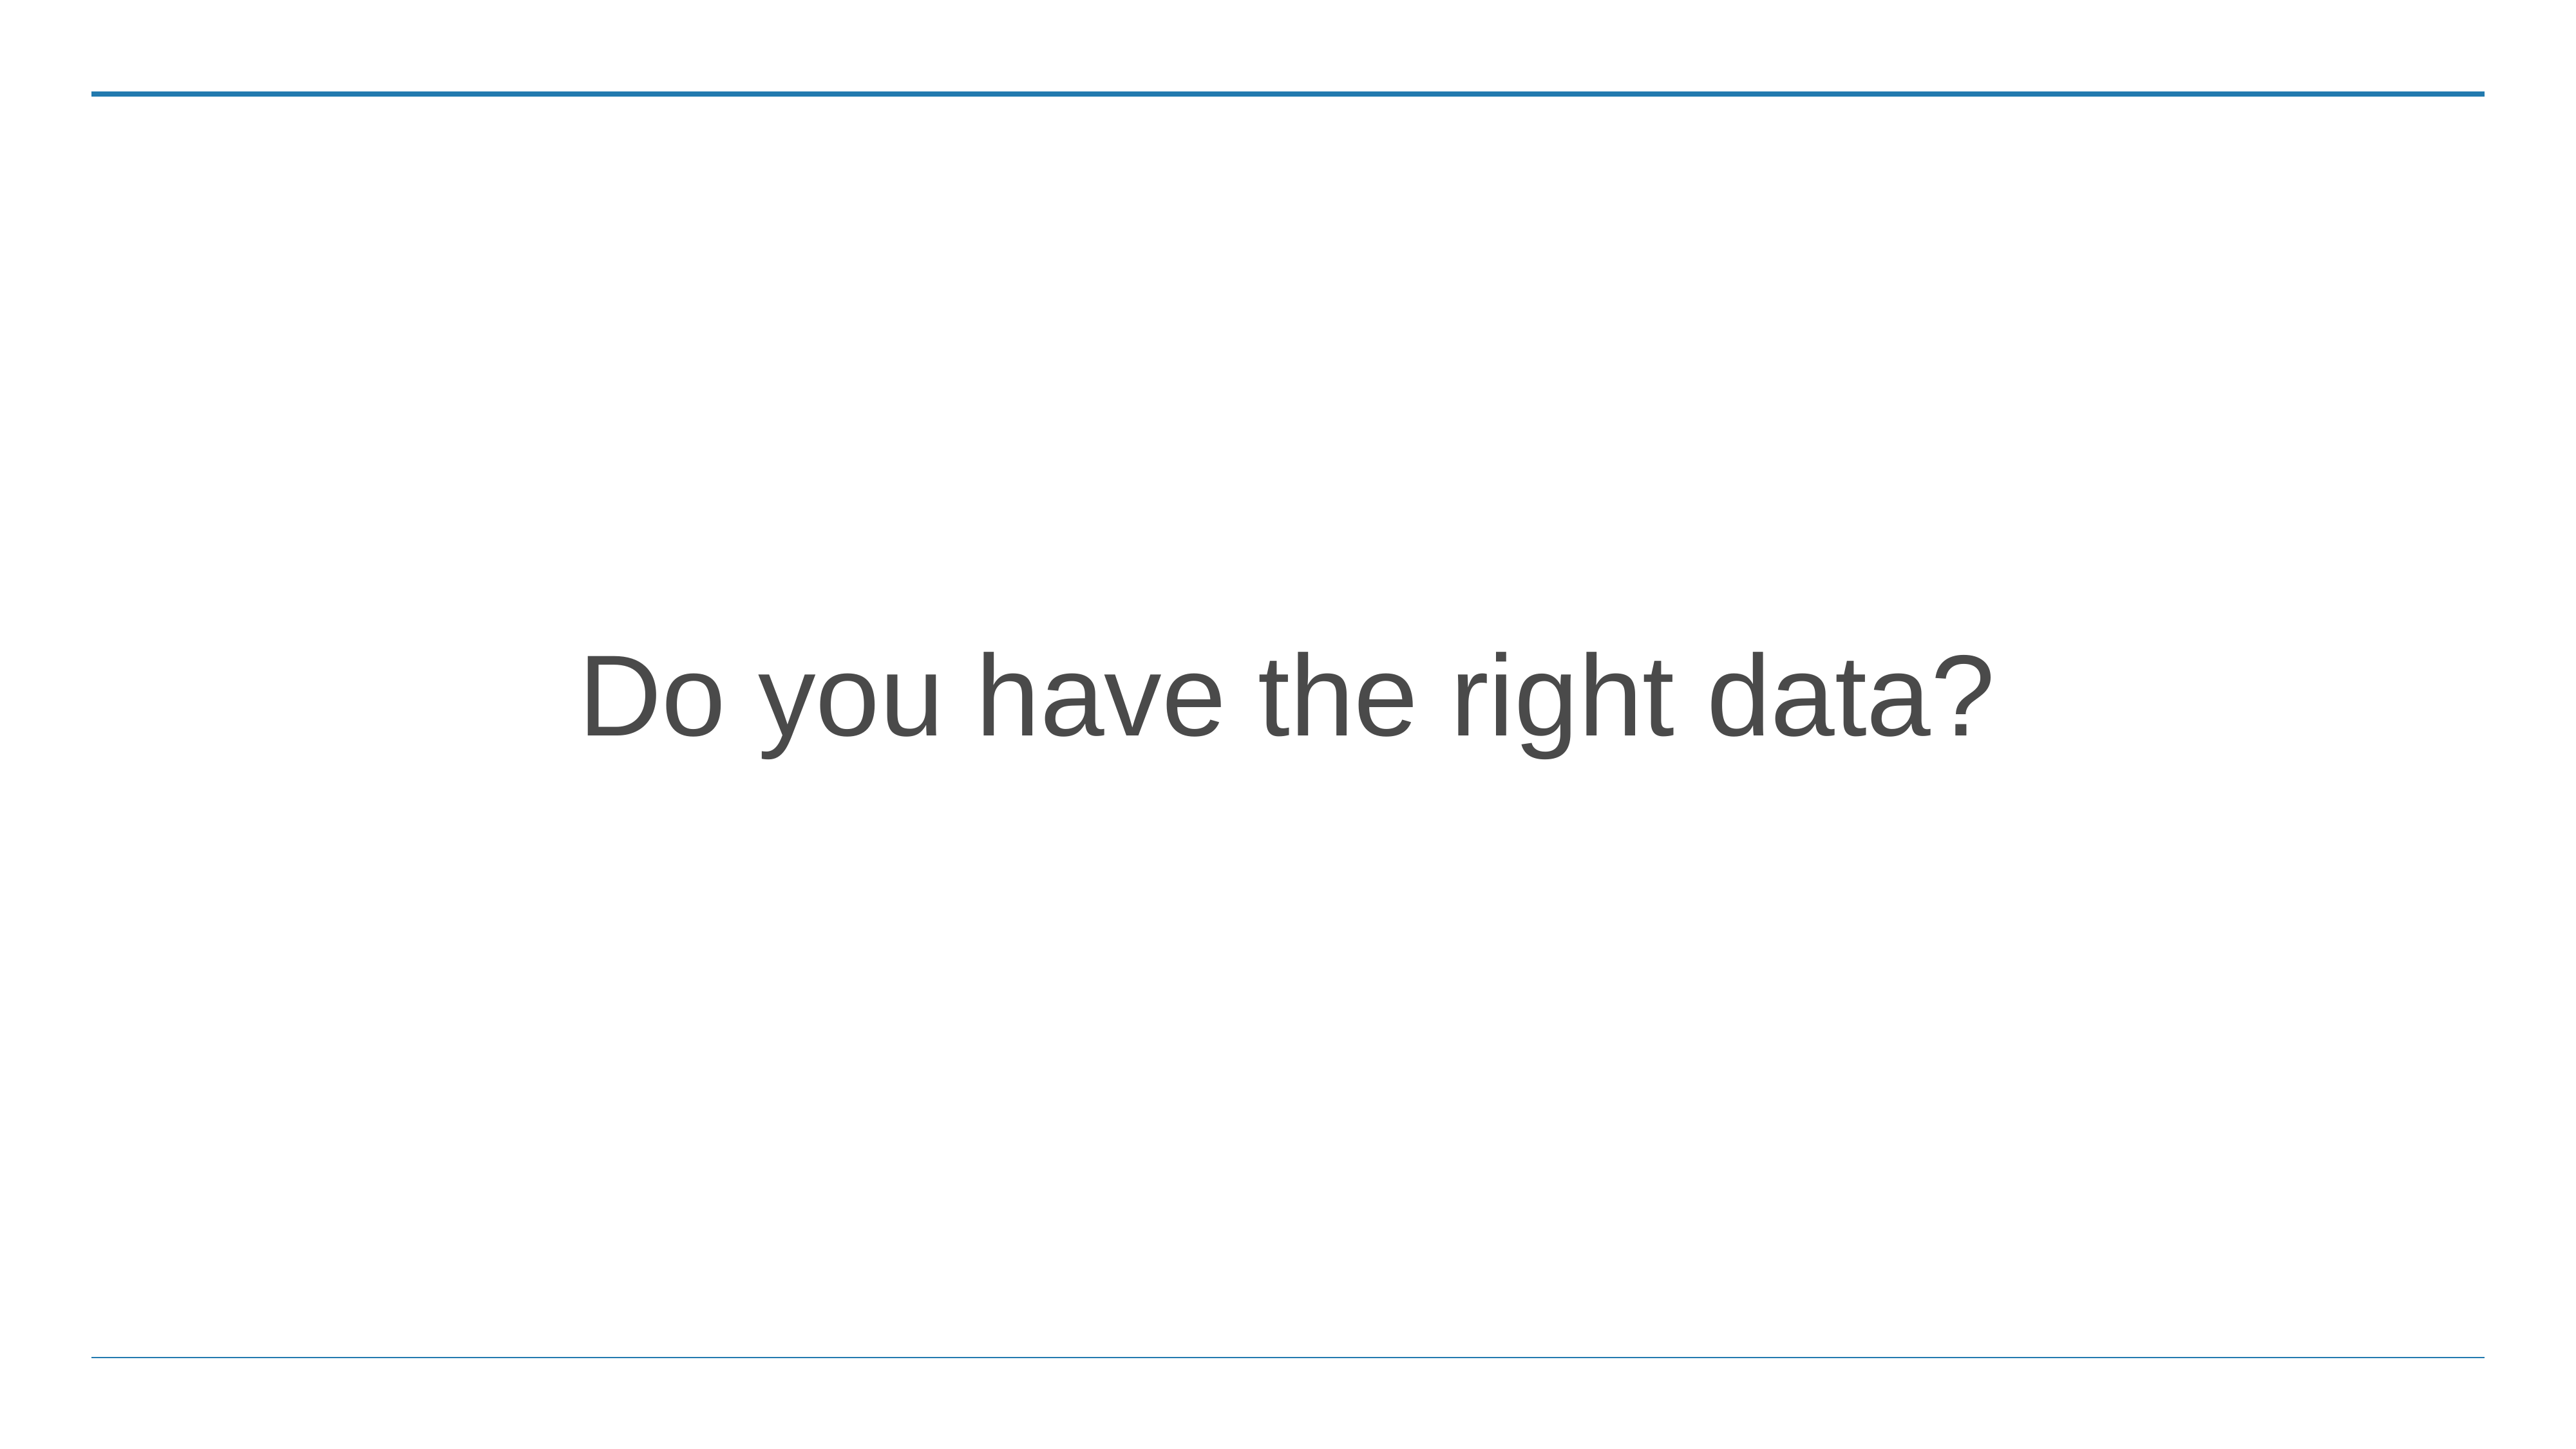

# Do you have the right data?